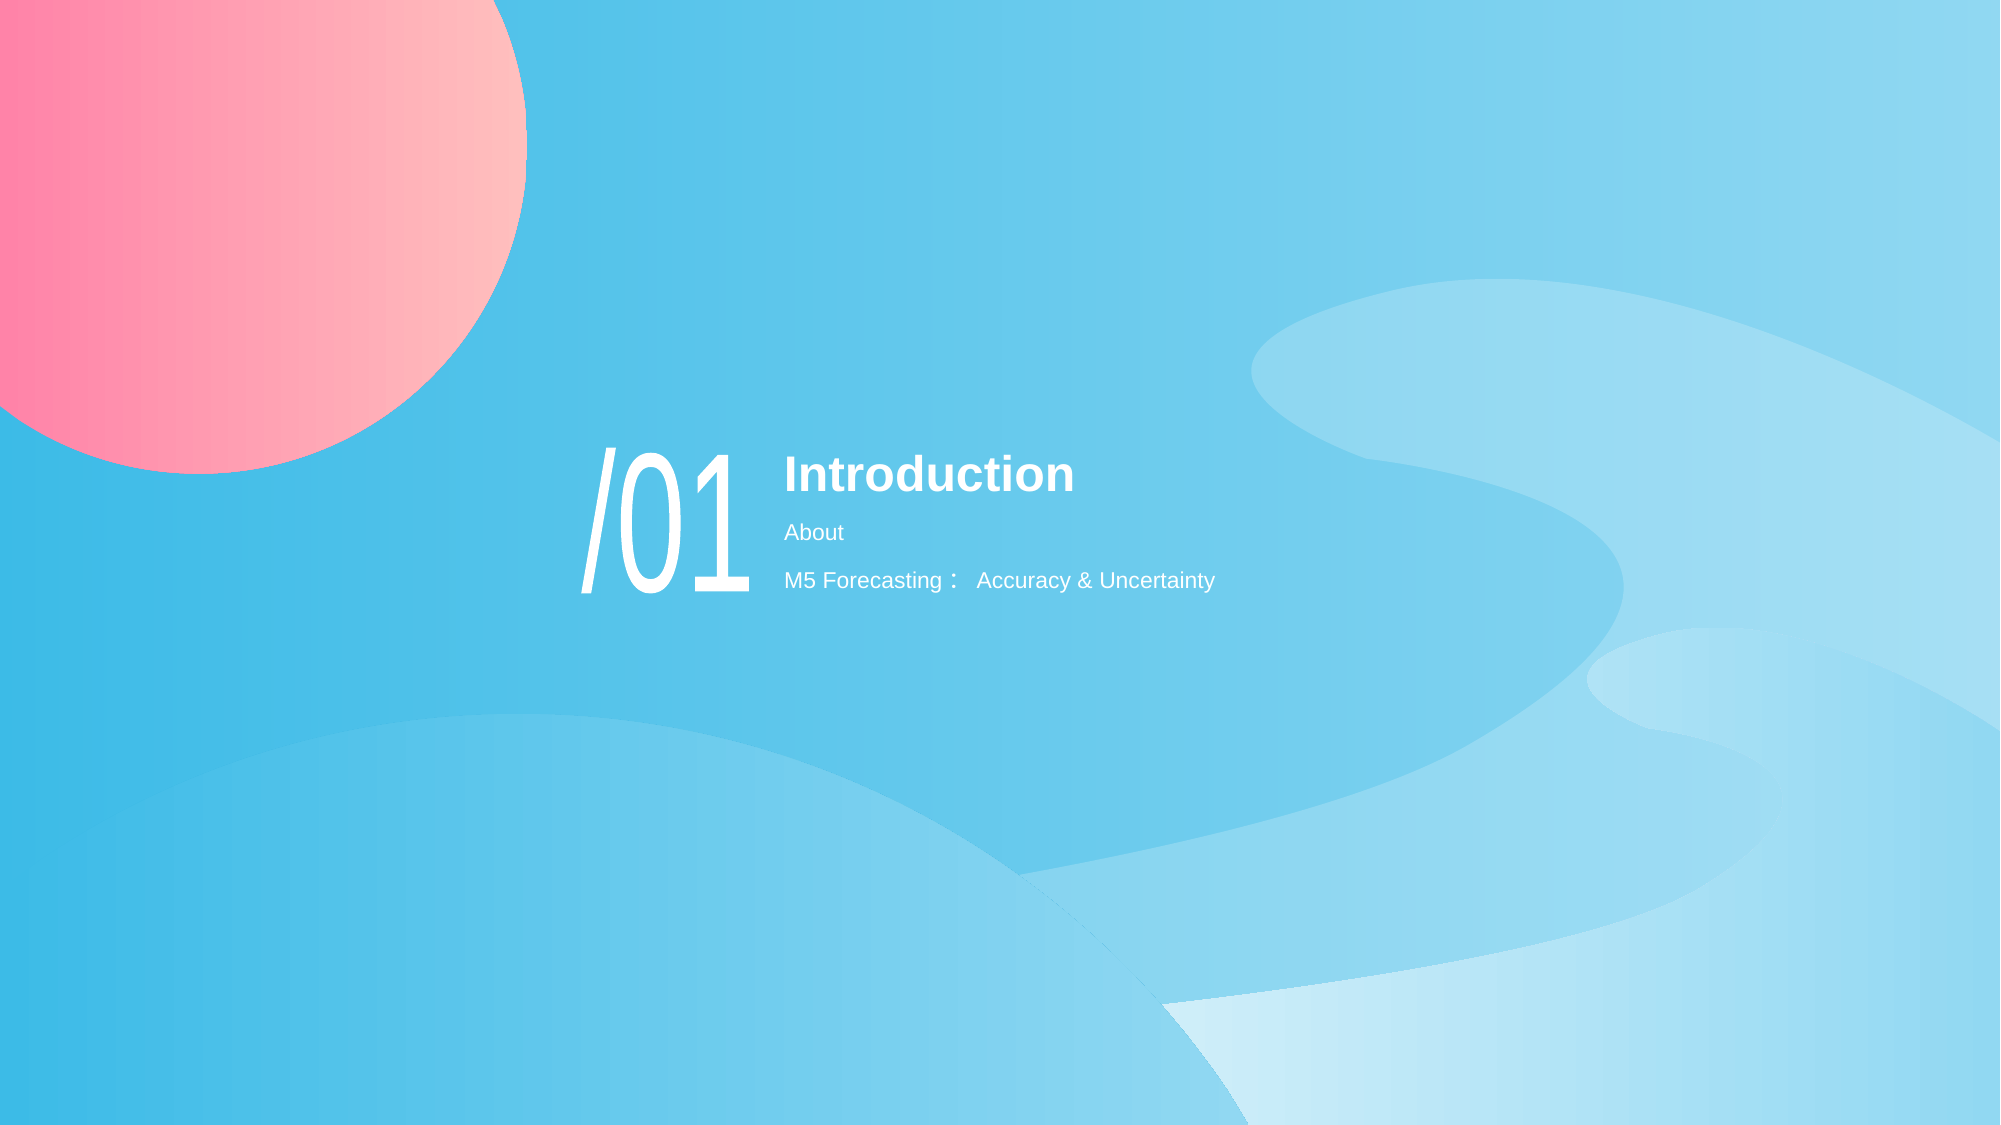

# Introduction
/01
About
M5 Forecasting：Accuracy & Uncertainty